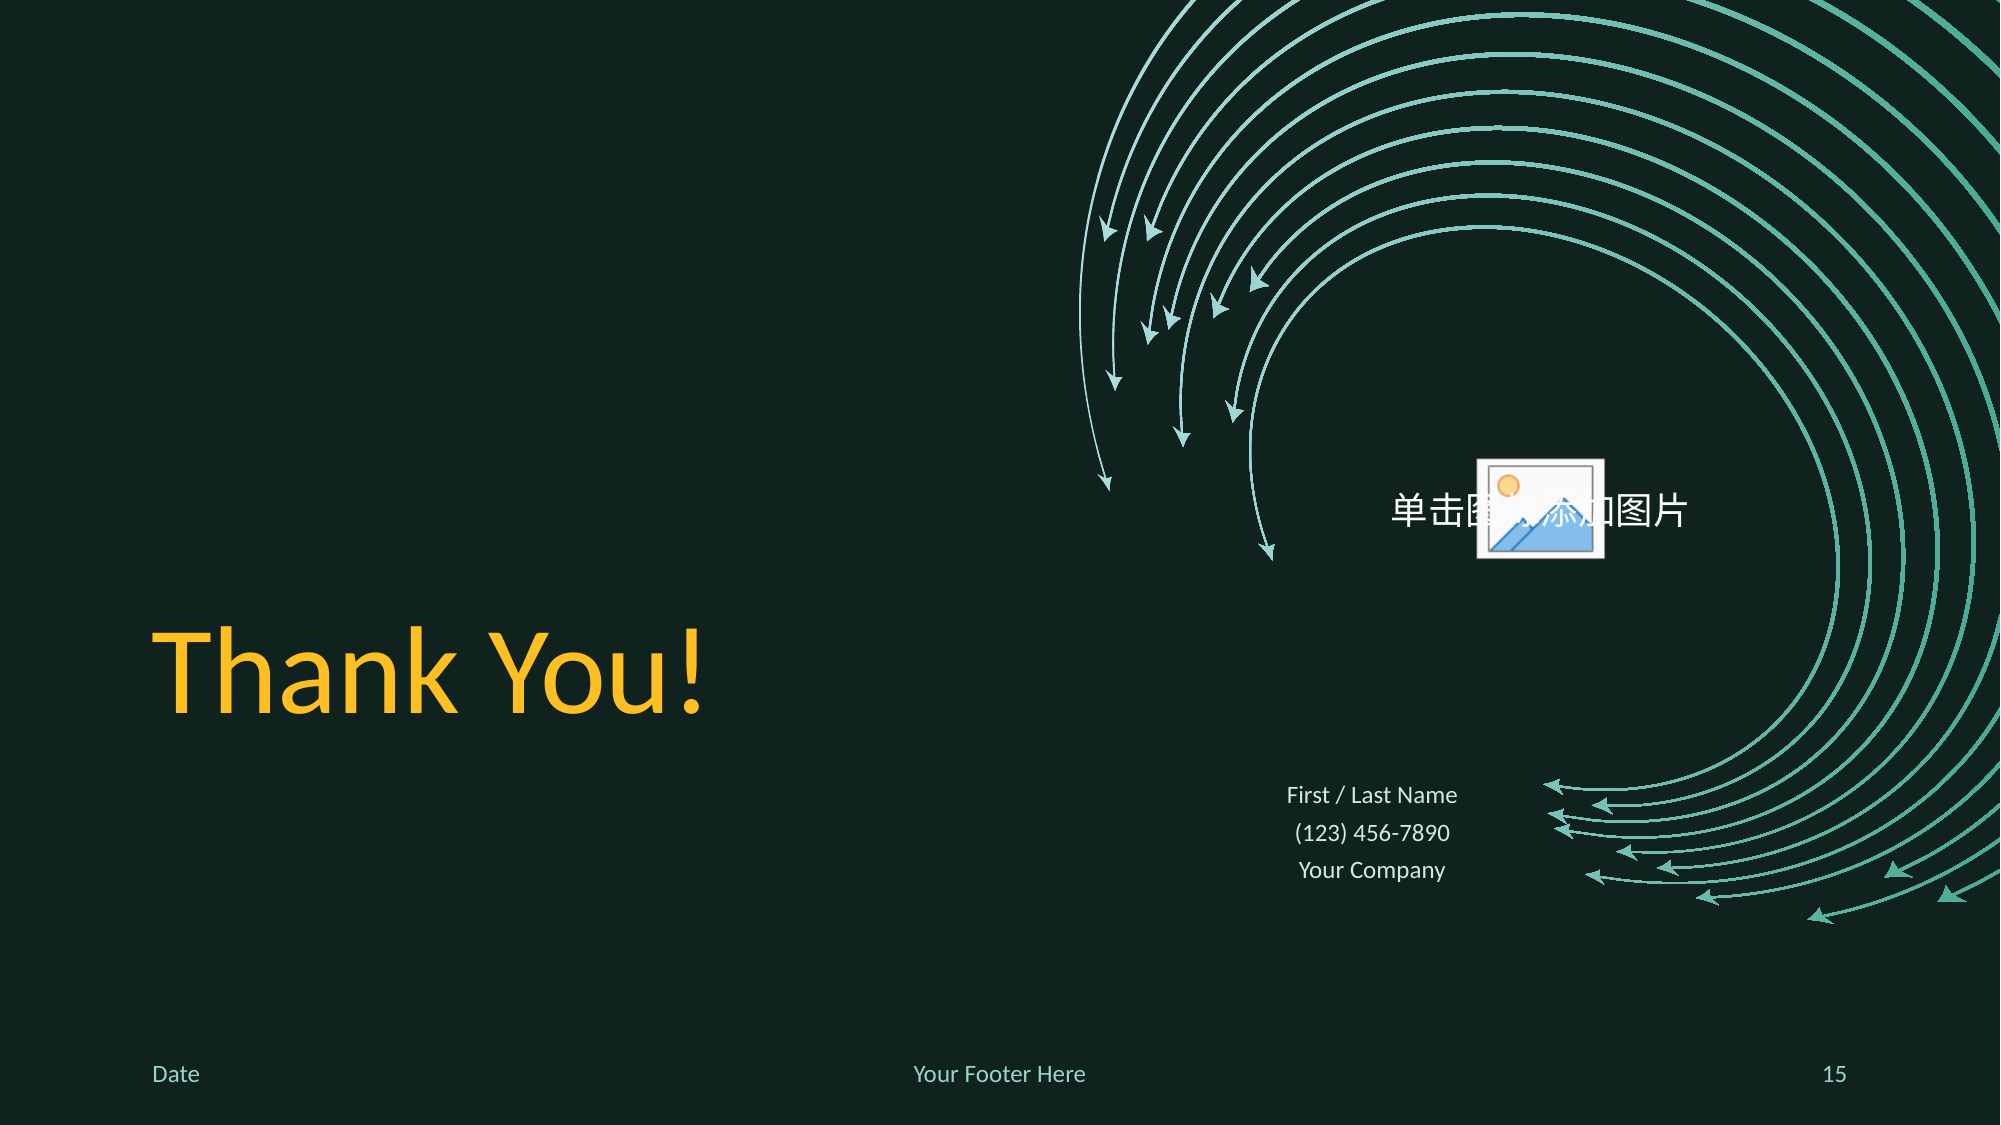

# Thank You!

First / Last Name
(123) 456-7890
Your Company
Date
Your Footer Here
15